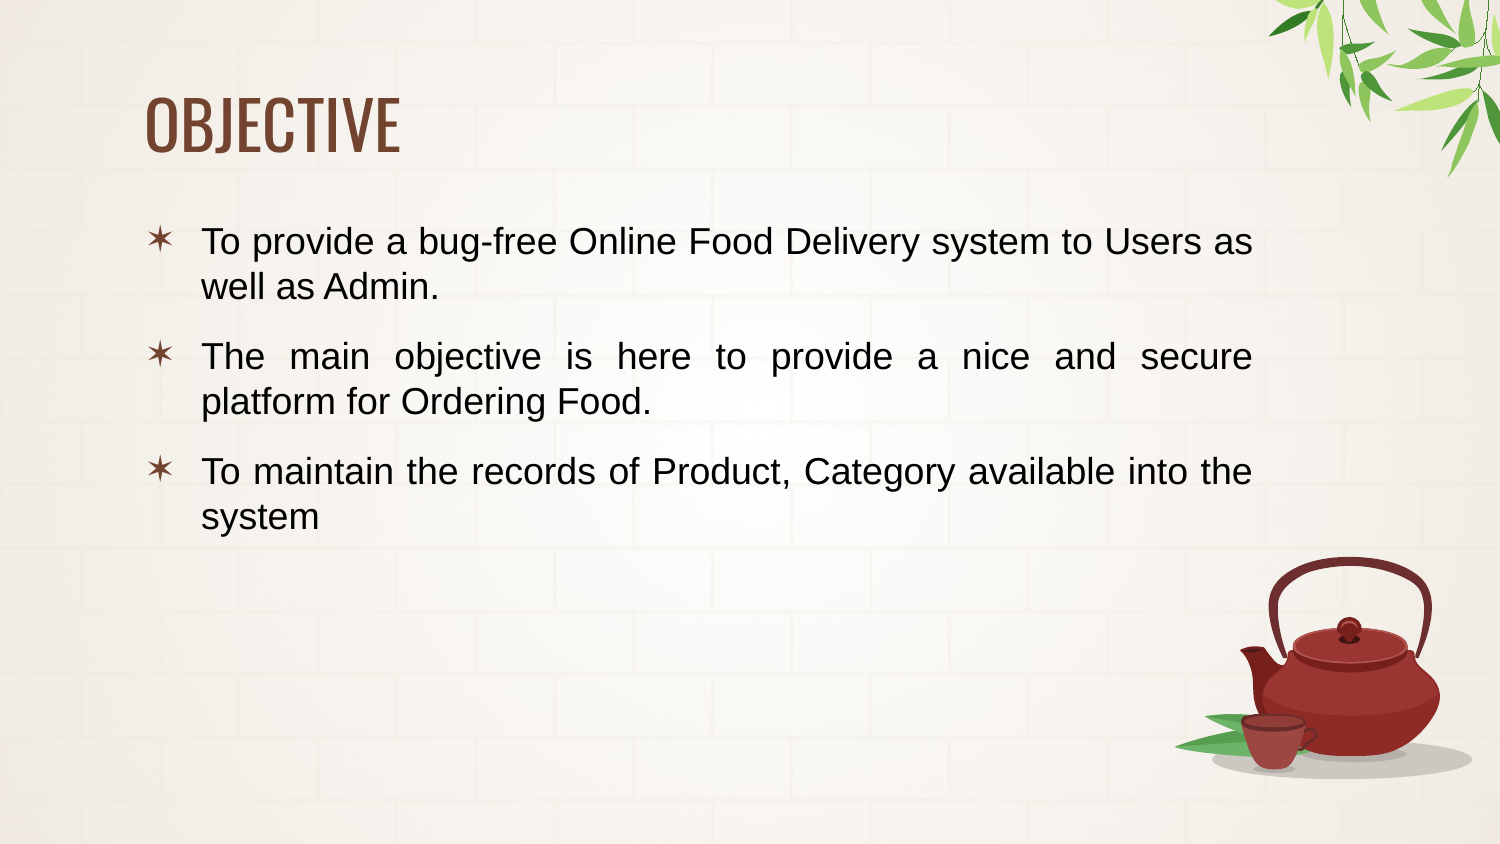

# OBJECTIVE
To provide a bug-free Online Food Delivery system to Users as well as Admin.
The main objective is here to provide a nice and secure platform for Ordering Food.
To maintain the records of Product, Category available into the system